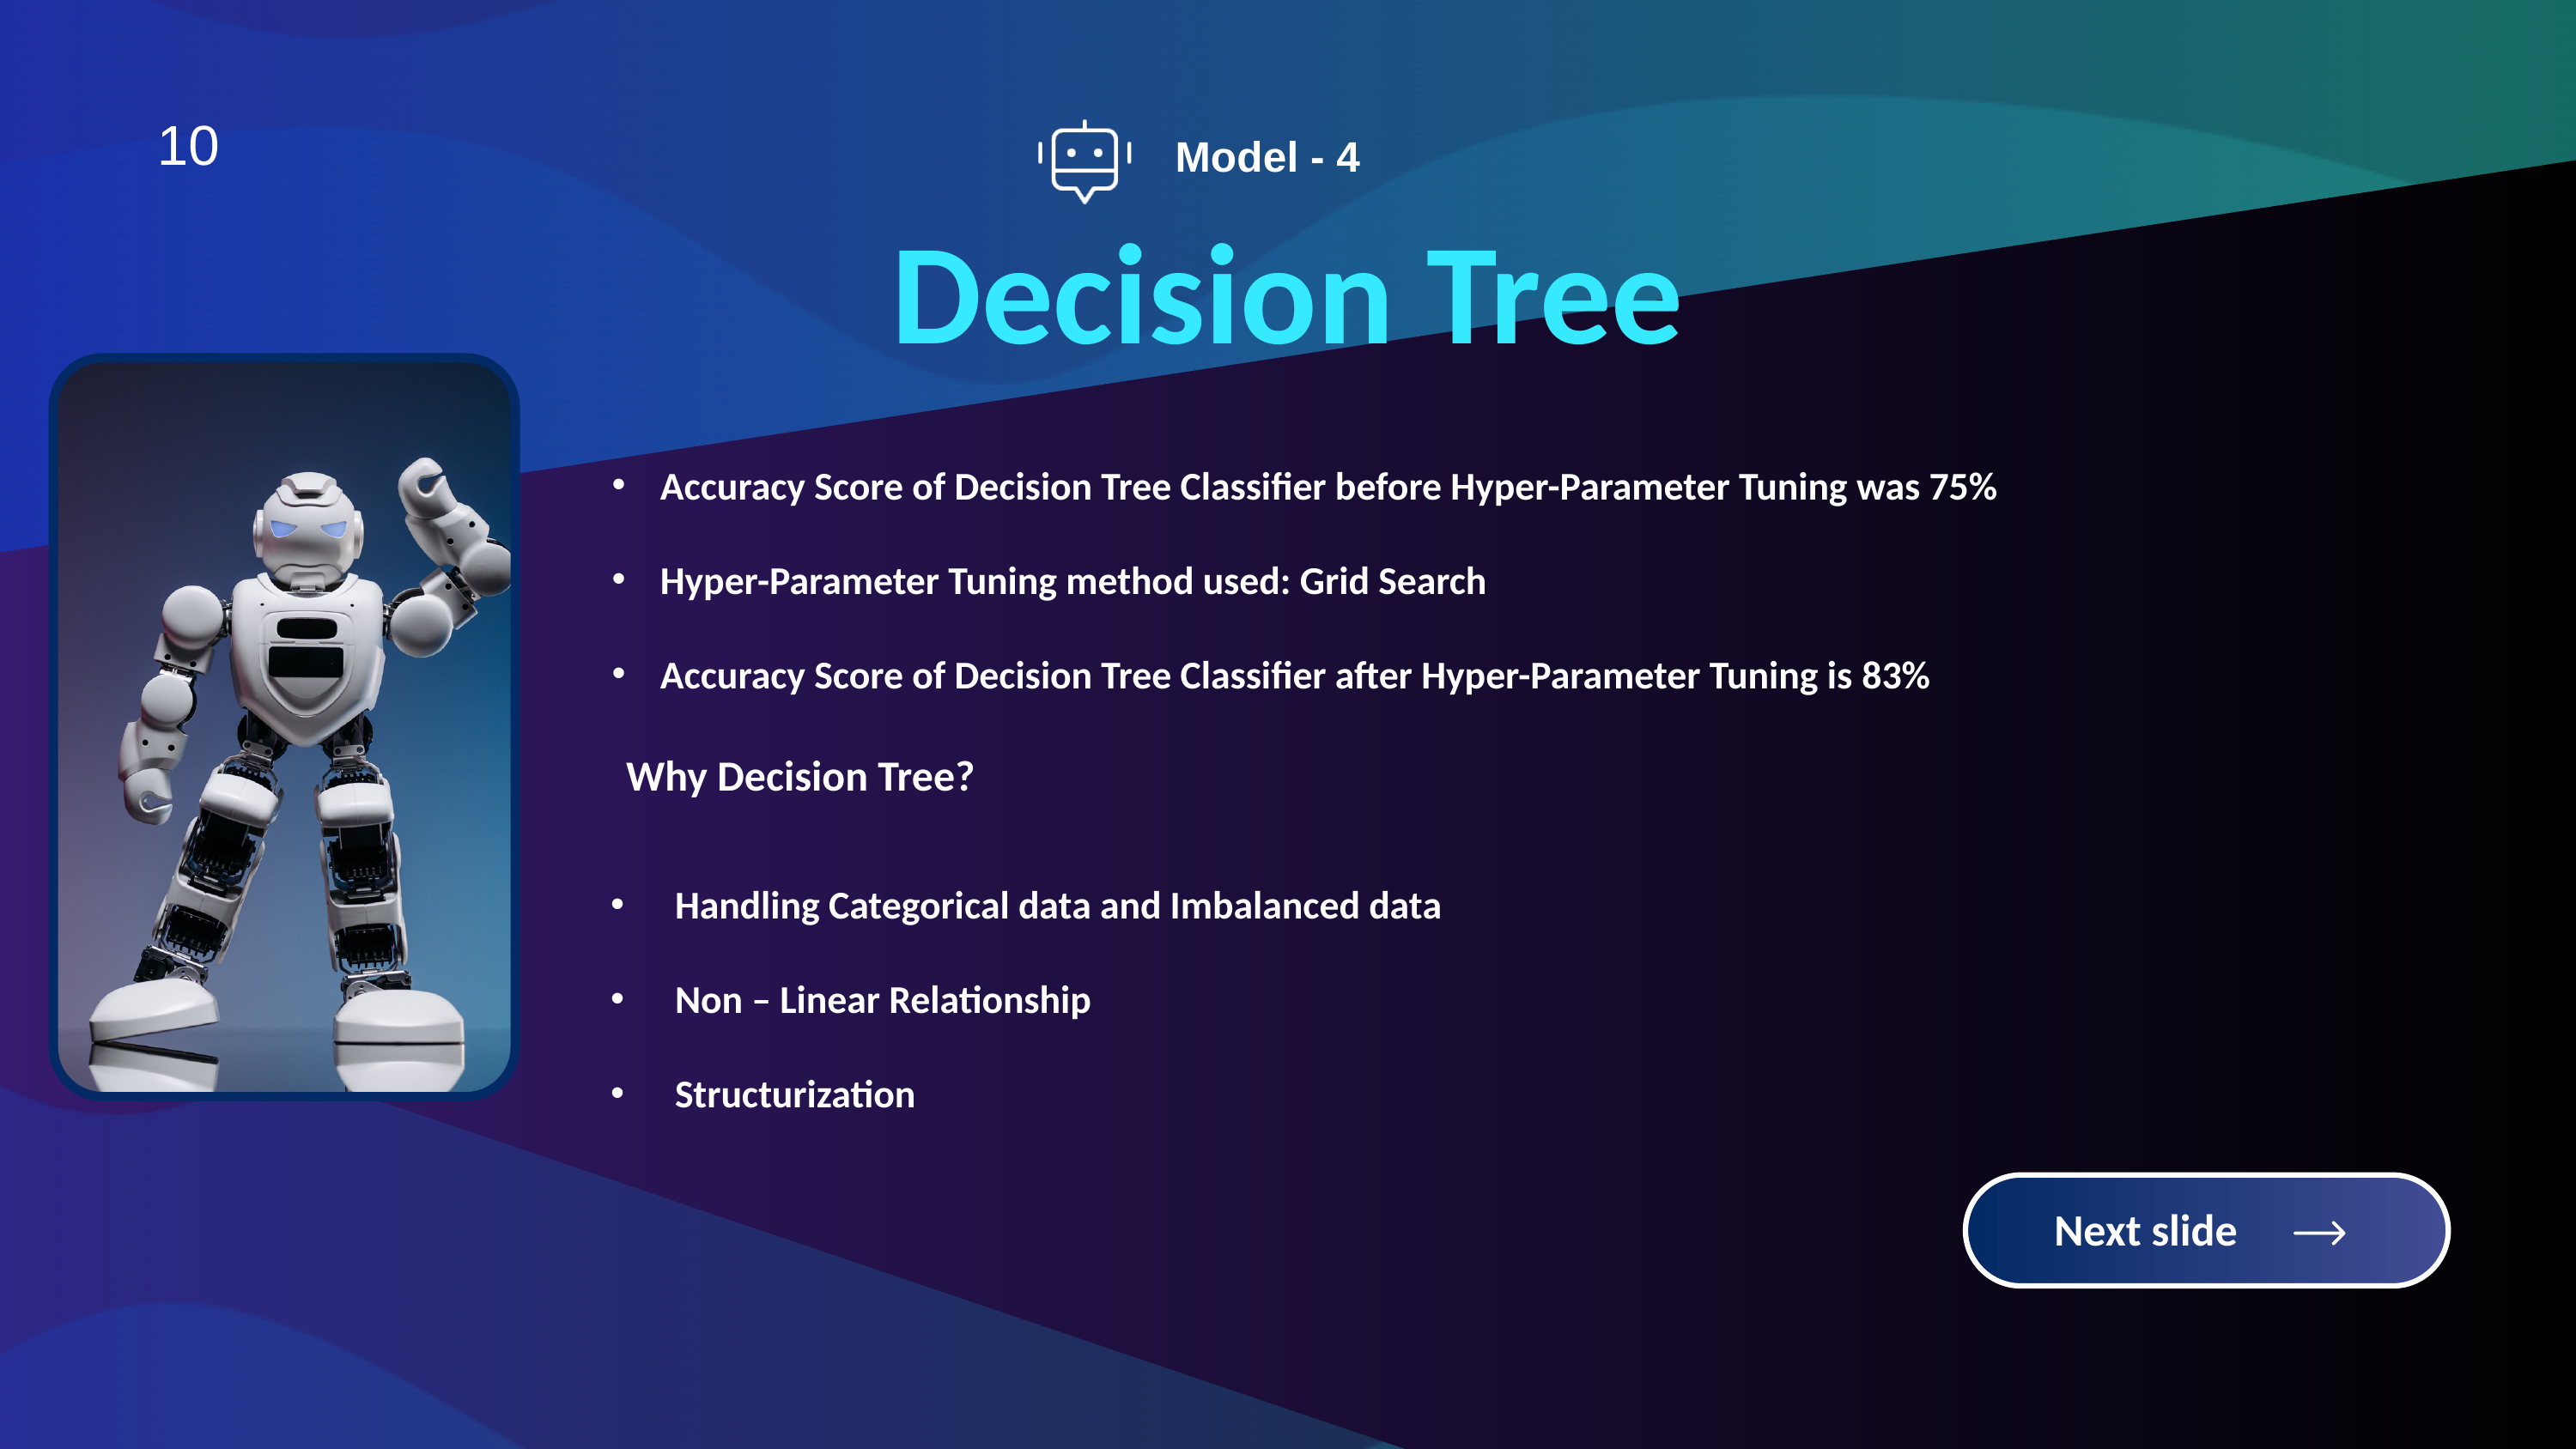

10

Model - 4
Decision Tree

Accuracy Score of Decision Tree Classifier before Hyper-Parameter Tuning was 75%
Hyper-Parameter Tuning method used: Grid Search
Accuracy Score of Decision Tree Classifier after Hyper-Parameter Tuning is 83%
Why Decision Tree?
Handling Categorical data and Imbalanced data
Non – Linear Relationship
Structurization

Next slide